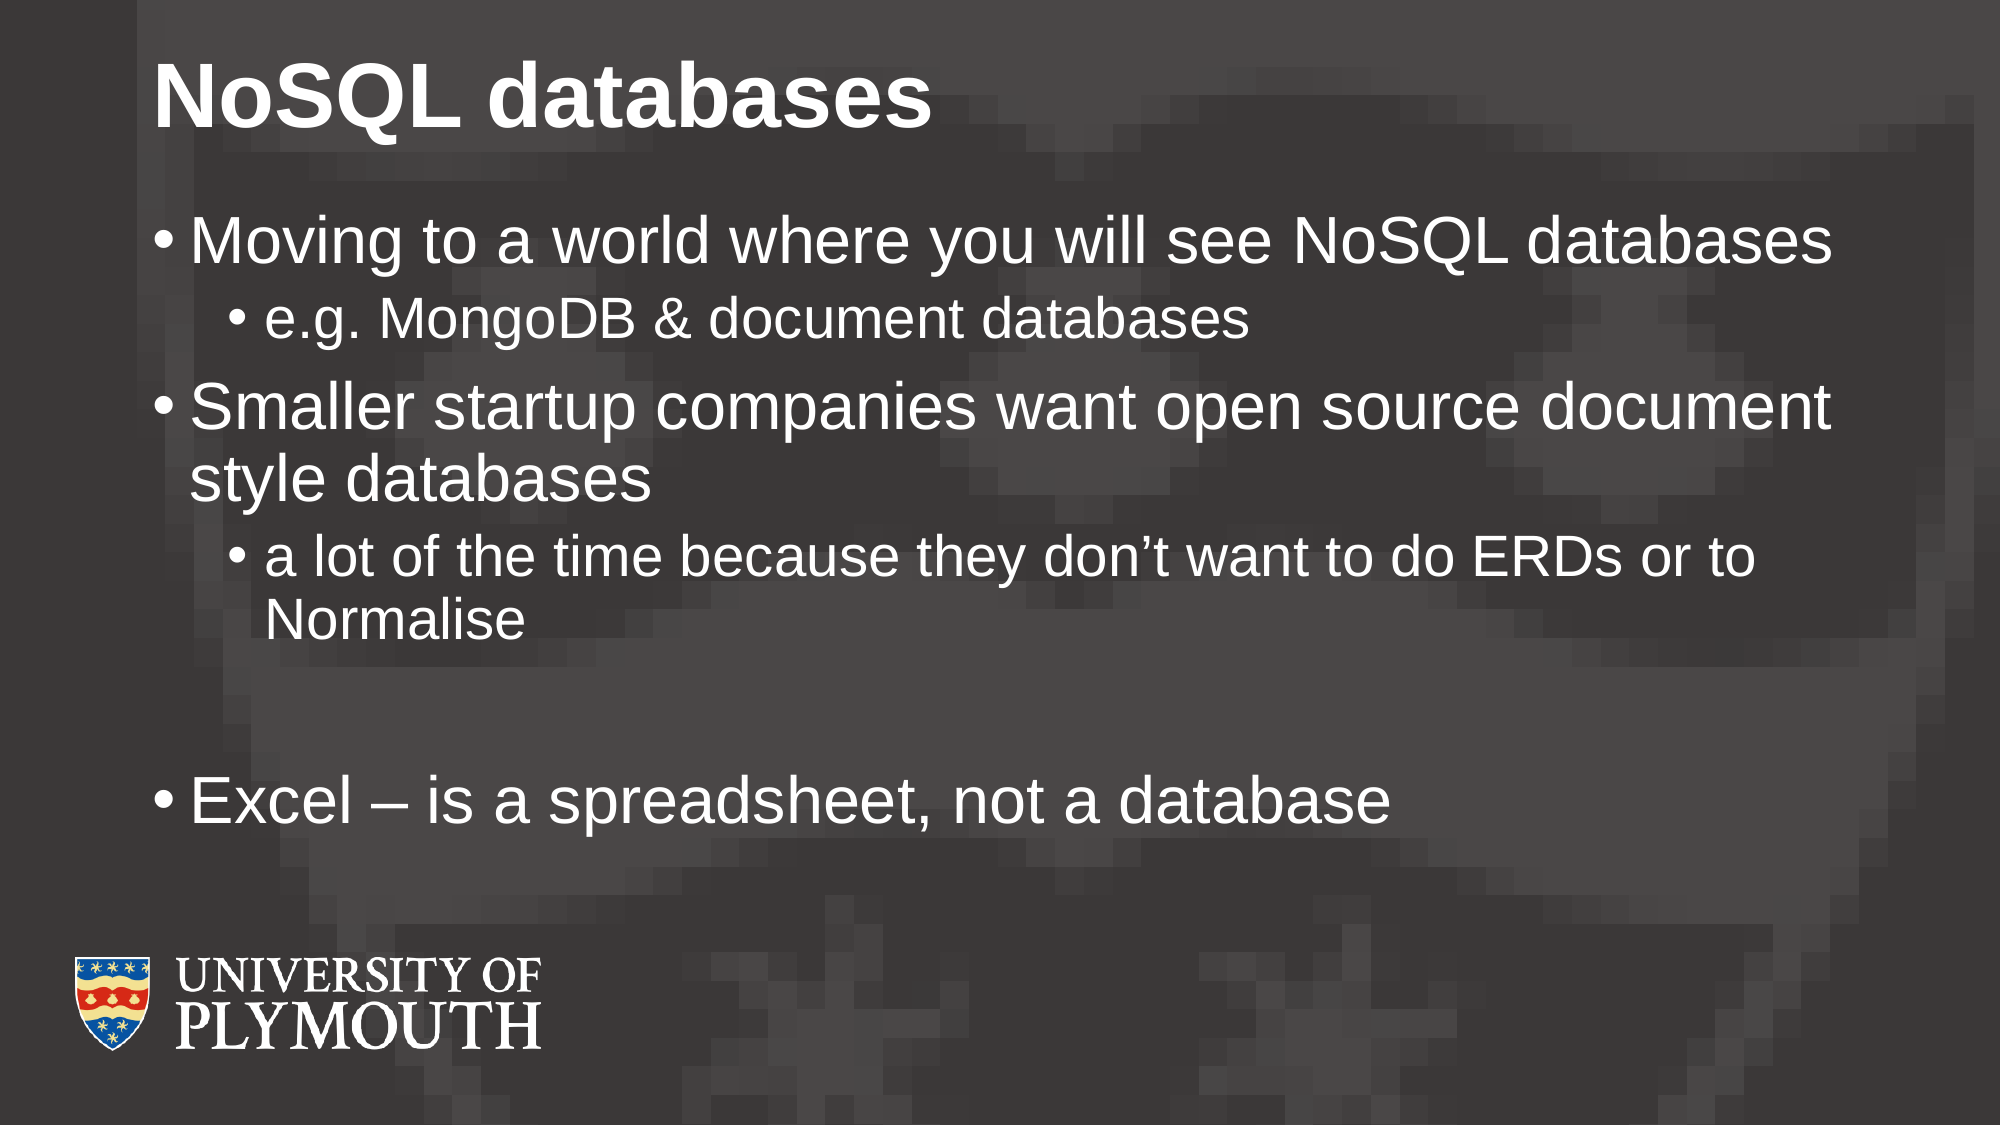

# NoSQL databases
Moving to a world where you will see NoSQL databases
e.g. MongoDB & document databases
Smaller startup companies want open source document style databases
a lot of the time because they don’t want to do ERDs or to Normalise

Excel – is a spreadsheet, not a database